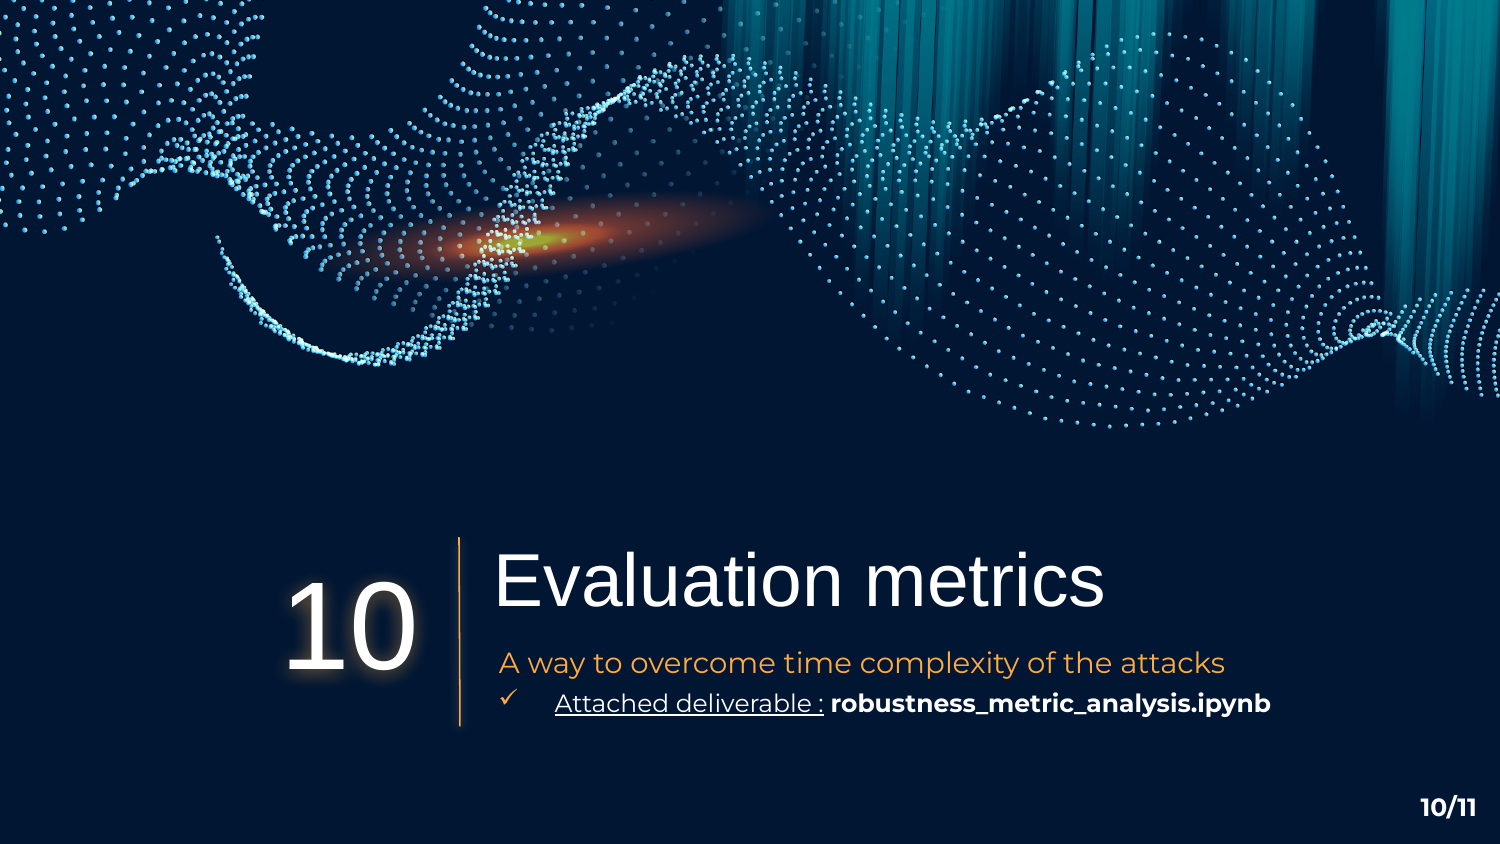

# Evaluation metrics
10
A way to overcome time complexity of the attacks
Attached deliverable : robustness_metric_analysis.ipynb

10/11